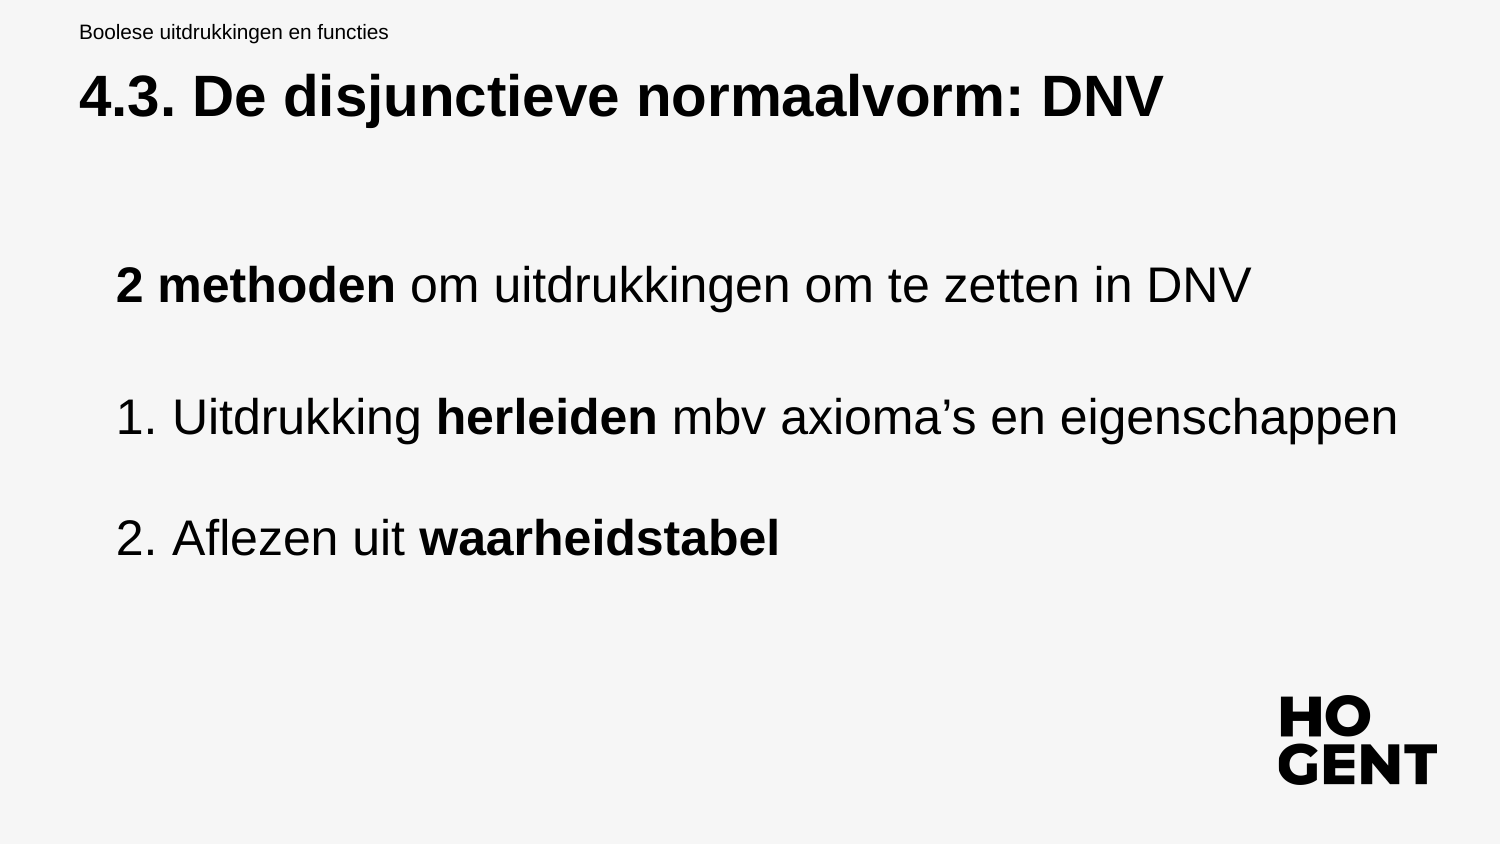

Boolese uitdrukkingen en functies
4.3. De disjunctieve normaalvorm: DNV
2 methoden om uitdrukkingen om te zetten in DNV

Uitdrukking herleiden mbv axioma’s en eigenschappen
Aflezen uit waarheidstabel